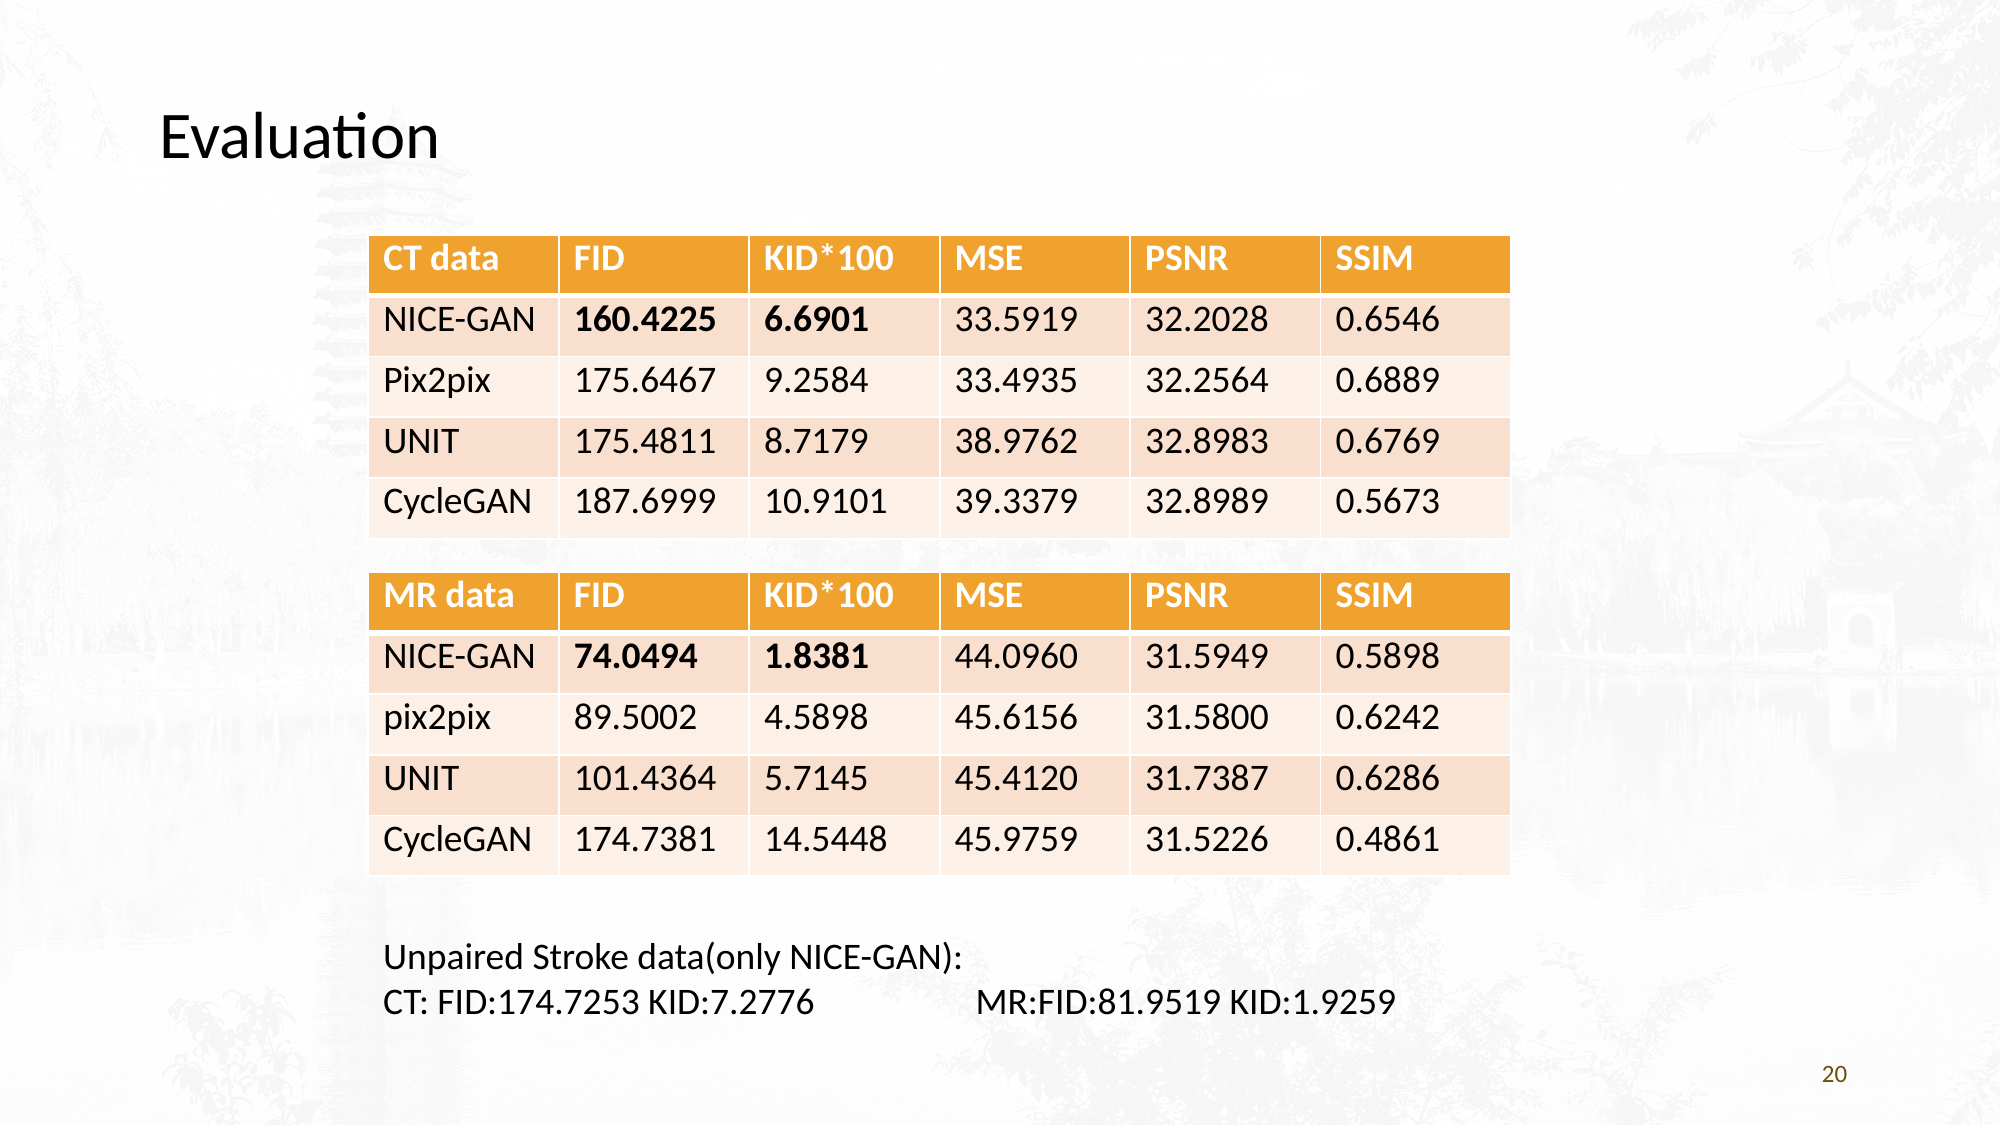

Evaluation
| CT data | FID | KID\*100 | MSE | PSNR | SSIM |
| --- | --- | --- | --- | --- | --- |
| NICE-GAN | 160.4225 | 6.6901 | 33.5919 | 32.2028 | 0.6546 |
| Pix2pix | 175.6467 | 9.2584 | 33.4935 | 32.2564 | 0.6889 |
| UNIT | 175.4811 | 8.7179 | 38.9762 | 32.8983 | 0.6769 |
| CycleGAN | 187.6999 | 10.9101 | 39.3379 | 32.8989 | 0.5673 |
| MR data | FID | KID\*100 | MSE | PSNR | SSIM |
| --- | --- | --- | --- | --- | --- |
| NICE-GAN | 74.0494 | 1.8381 | 44.0960 | 31.5949 | 0.5898 |
| pix2pix | 89.5002 | 4.5898 | 45.6156 | 31.5800 | 0.6242 |
| UNIT | 101.4364 | 5.7145 | 45.4120 | 31.7387 | 0.6286 |
| CycleGAN | 174.7381 | 14.5448 | 45.9759 | 31.5226 | 0.4861 |
Unpaired Stroke data(only NICE-GAN):
CT: FID:174.7253 KID:7.2776                   MR:FID:81.9519 KID:1.9259
20